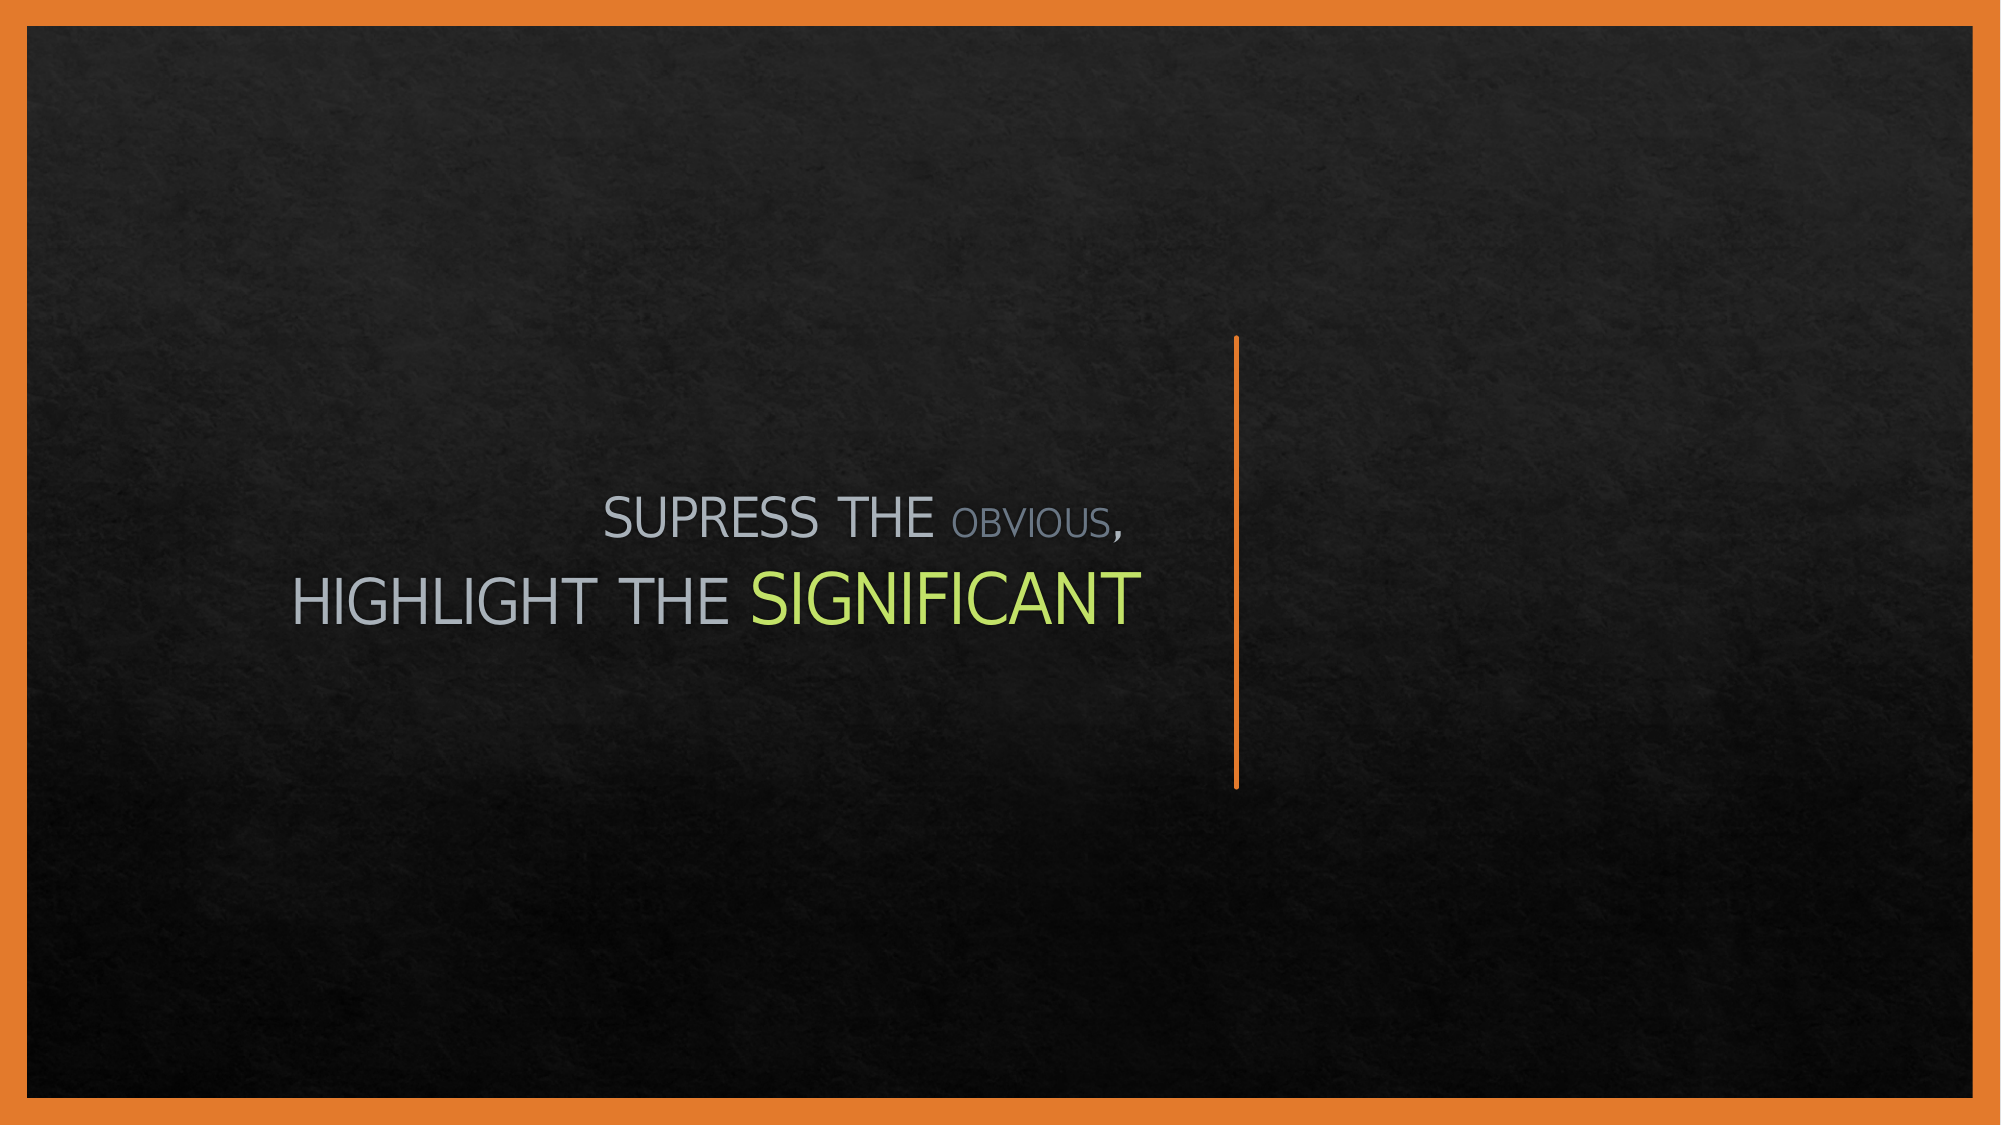

# SUPRESS THE OBVIOUS, HIGHLIGHT THE SIGNIFICANT